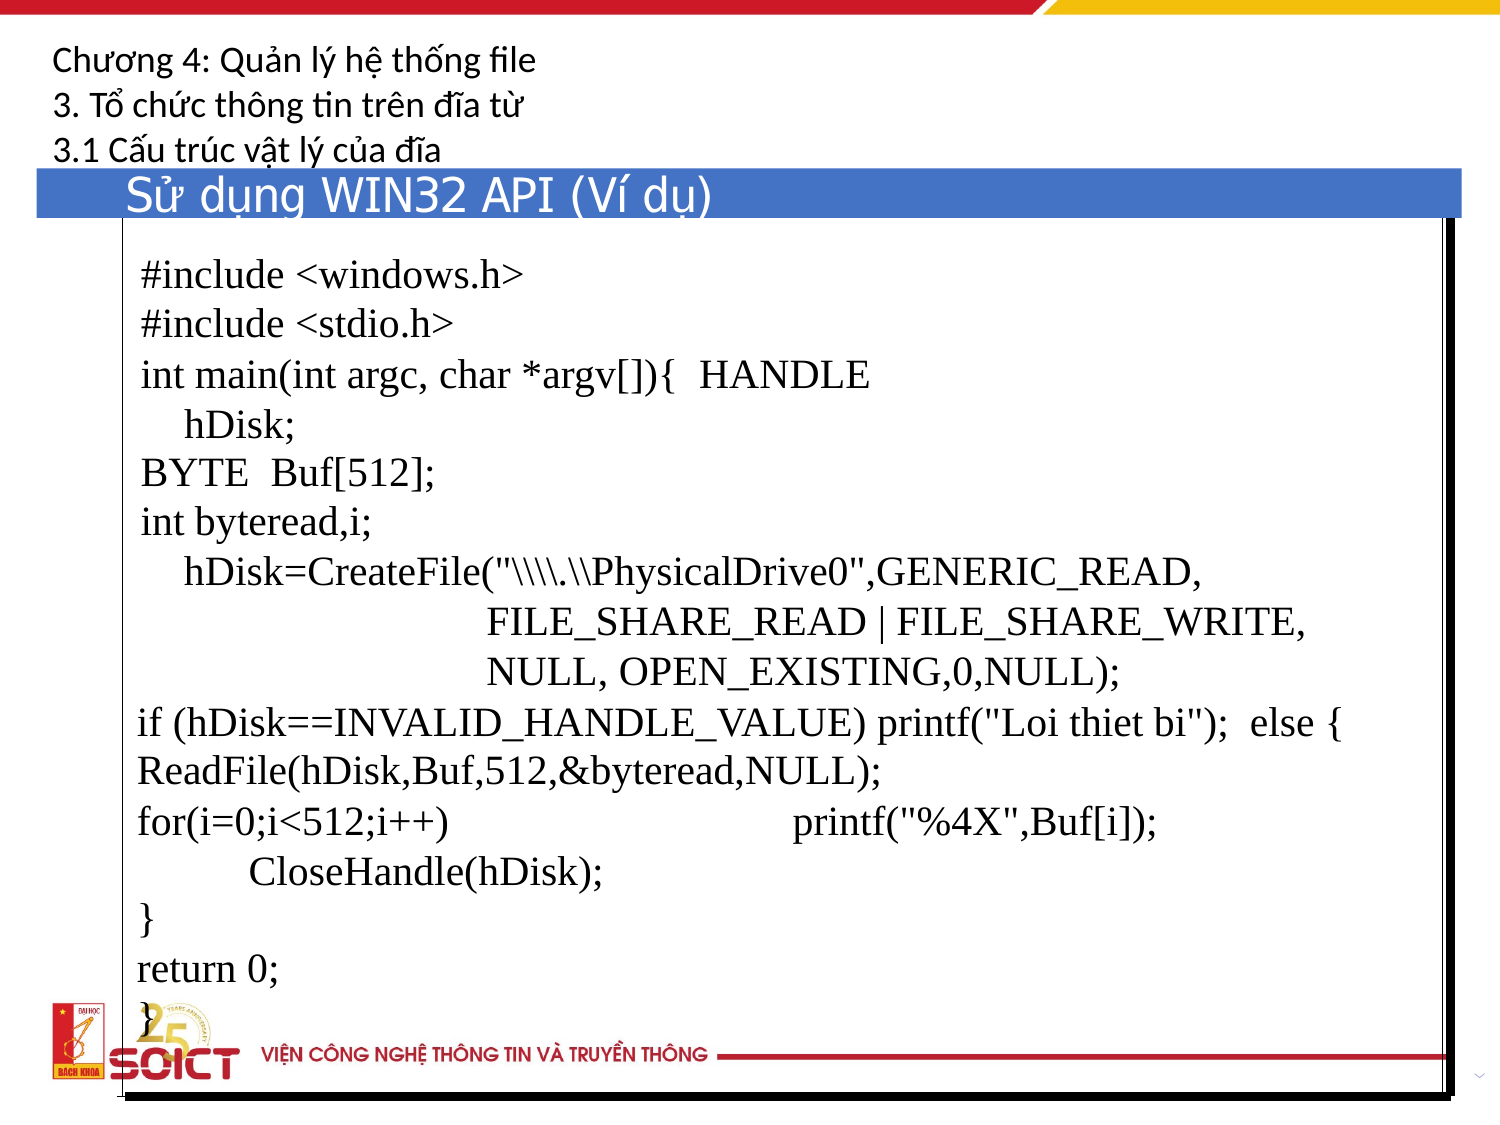

Chương 4: Quản lý hệ thống file
3. Tổ chức thông tin trên đĩa từ
3.1 Cấu trúc vật lý của đĩa
Sử dụng WIN32 API (Ví dụ)

#include <windows.h>
#include <stdio.h>
int main(int argc, char *argv[]){  HANDLE   hDisk;
BYTE  Buf[512];
int byteread,i;
hDisk=CreateFile("\\\\.\\PhysicalDrive0",GENERIC_READ,  FILE_SHARE_READ | FILE_SHARE_WRITE,  NULL, OPEN_EXISTING,0,NULL);
if (hDisk==INVALID_HANDLE_VALUE) printf("Loi thiet bi");  else {
ReadFile(hDisk,Buf,512,&byteread,NULL);
for(i=0;i<512;i++)	printf("%4X",Buf[i]);  CloseHandle(hDisk);
}
return 0;
}